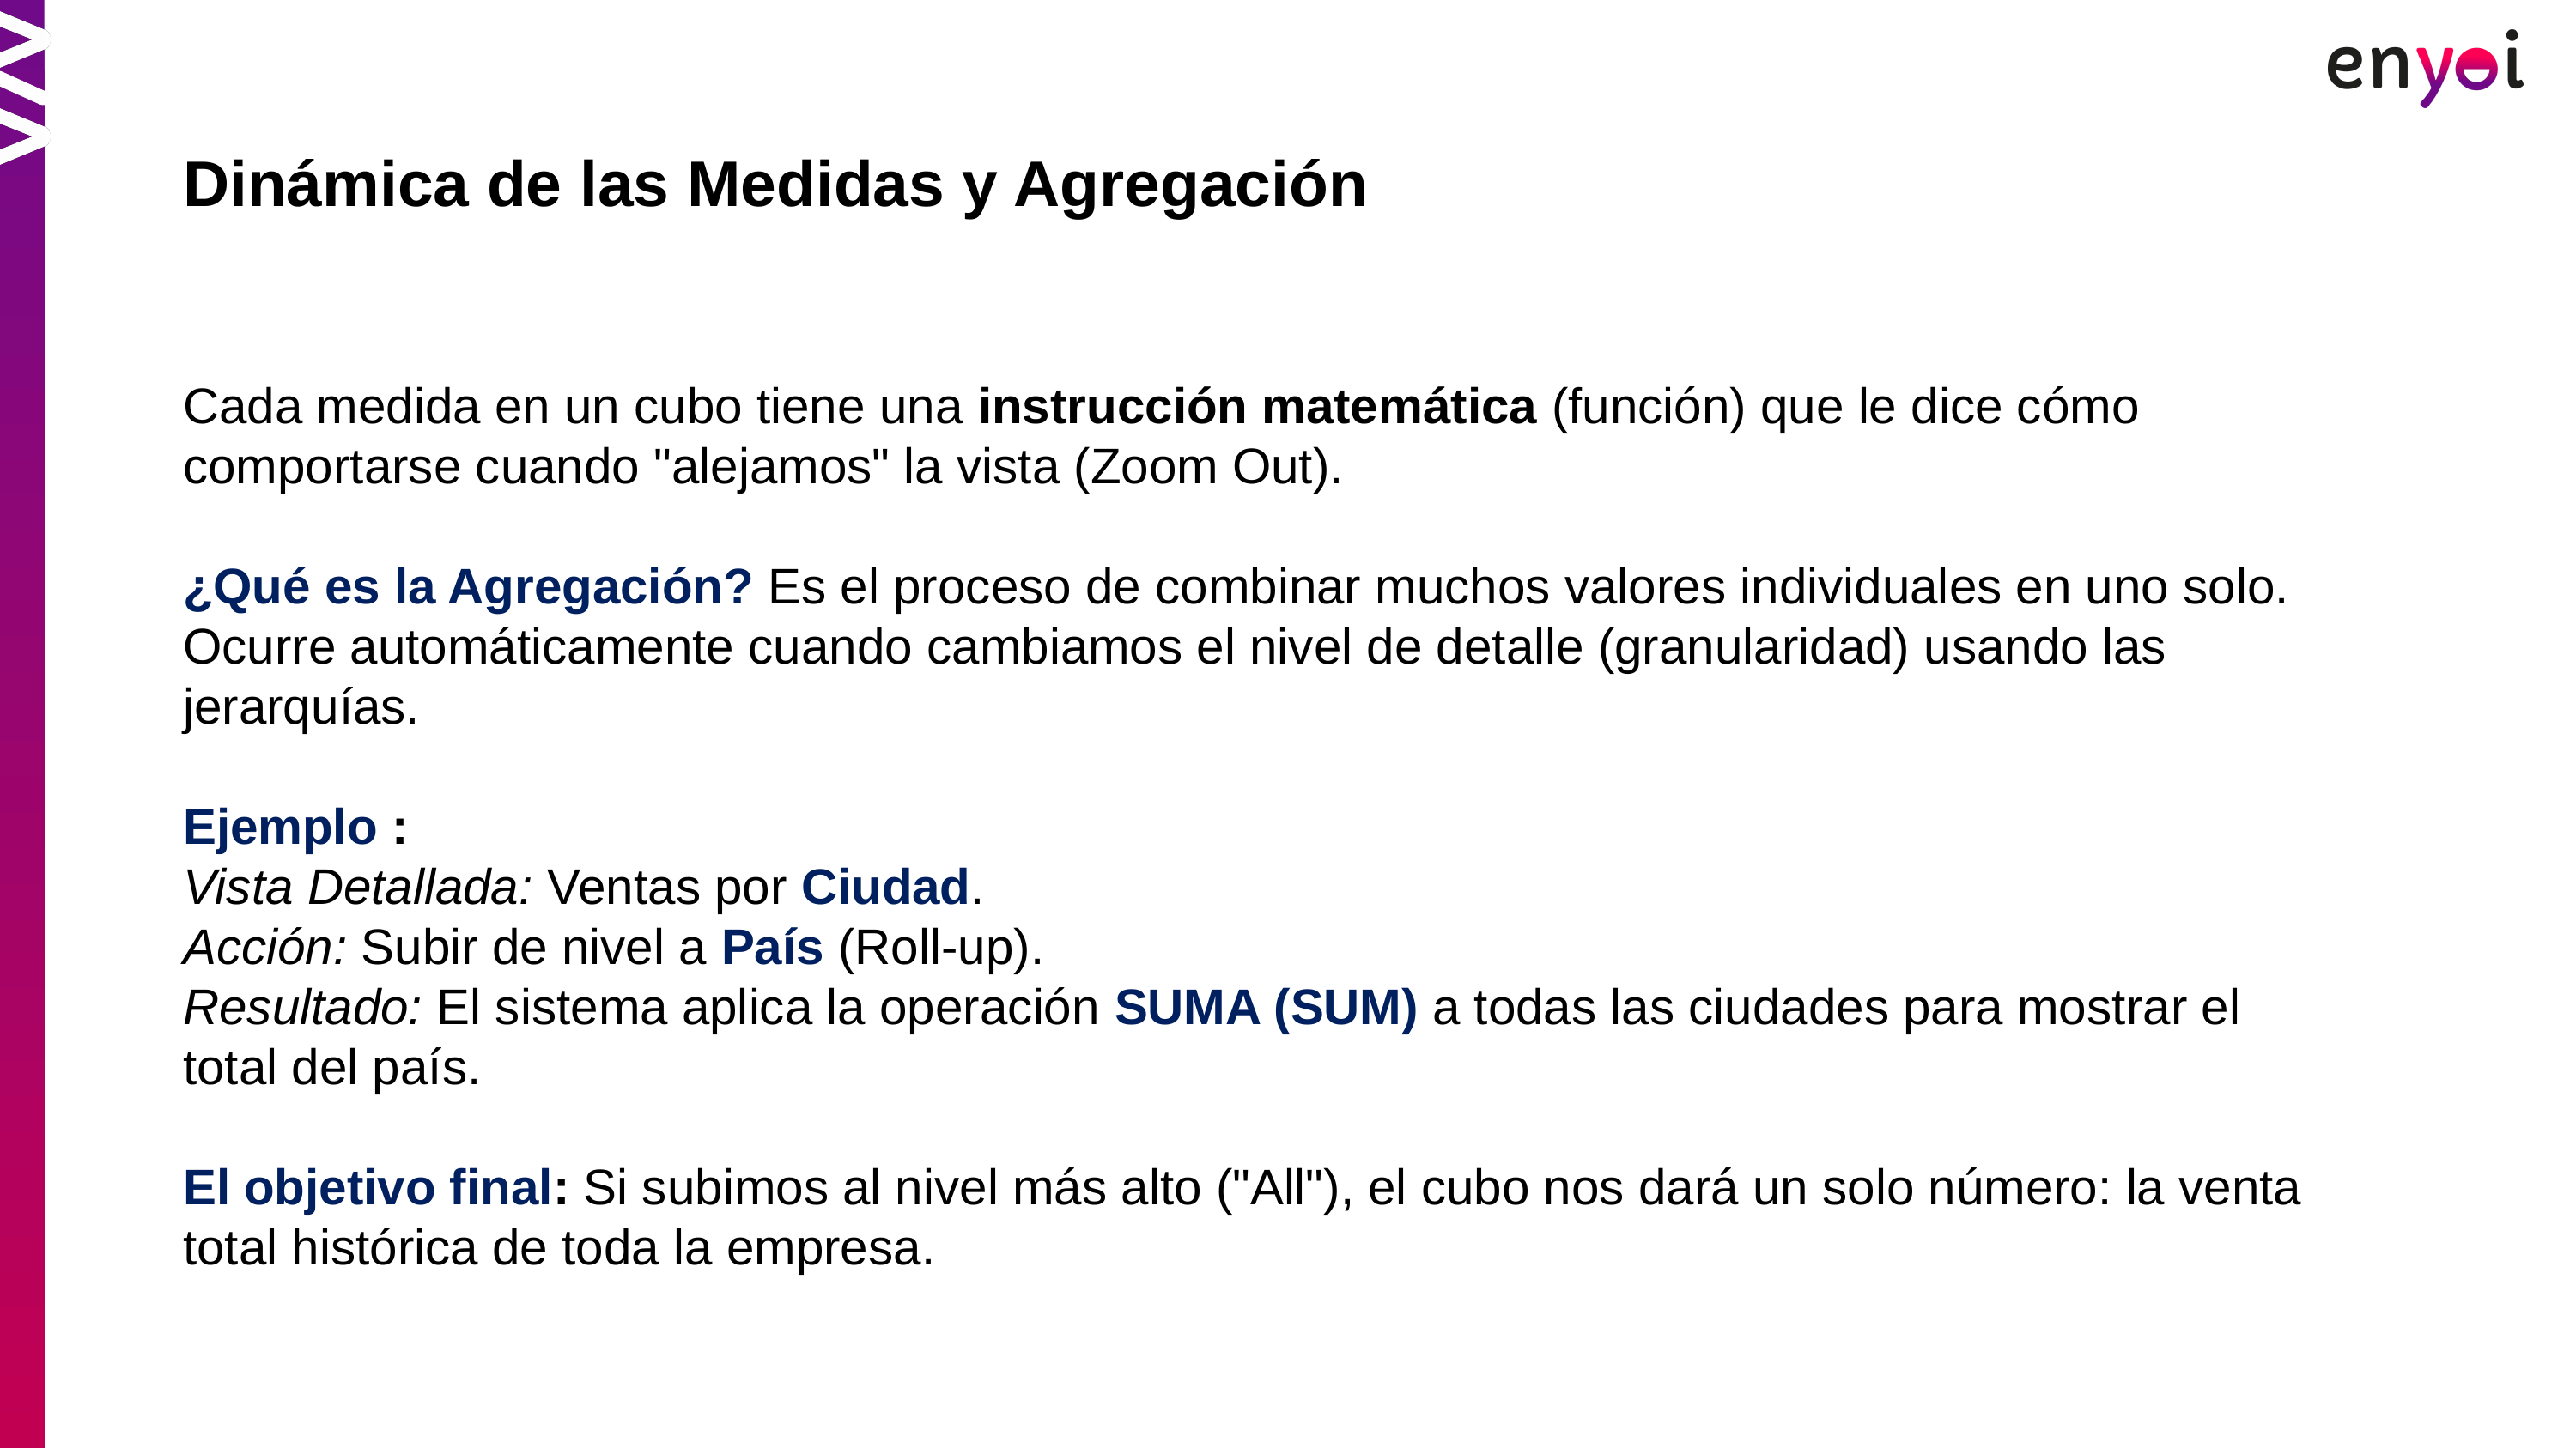

Dinámica de las Medidas y Agregación

Cada medida en un cubo tiene una instrucción matemática (función) que le dice cómo comportarse cuando "alejamos" la vista (Zoom Out).

¿Qué es la Agregación? Es el proceso de combinar muchos valores individuales en uno solo. Ocurre automáticamente cuando cambiamos el nivel de detalle (granularidad) usando las jerarquías.

Ejemplo :
Vista Detallada: Ventas por Ciudad.
Acción: Subir de nivel a País (Roll-up).
Resultado: El sistema aplica la operación SUMA (SUM) a todas las ciudades para mostrar el total del país.

El objetivo final: Si subimos al nivel más alto ("All"), el cubo nos dará un solo número: la venta total histórica de toda la empresa.